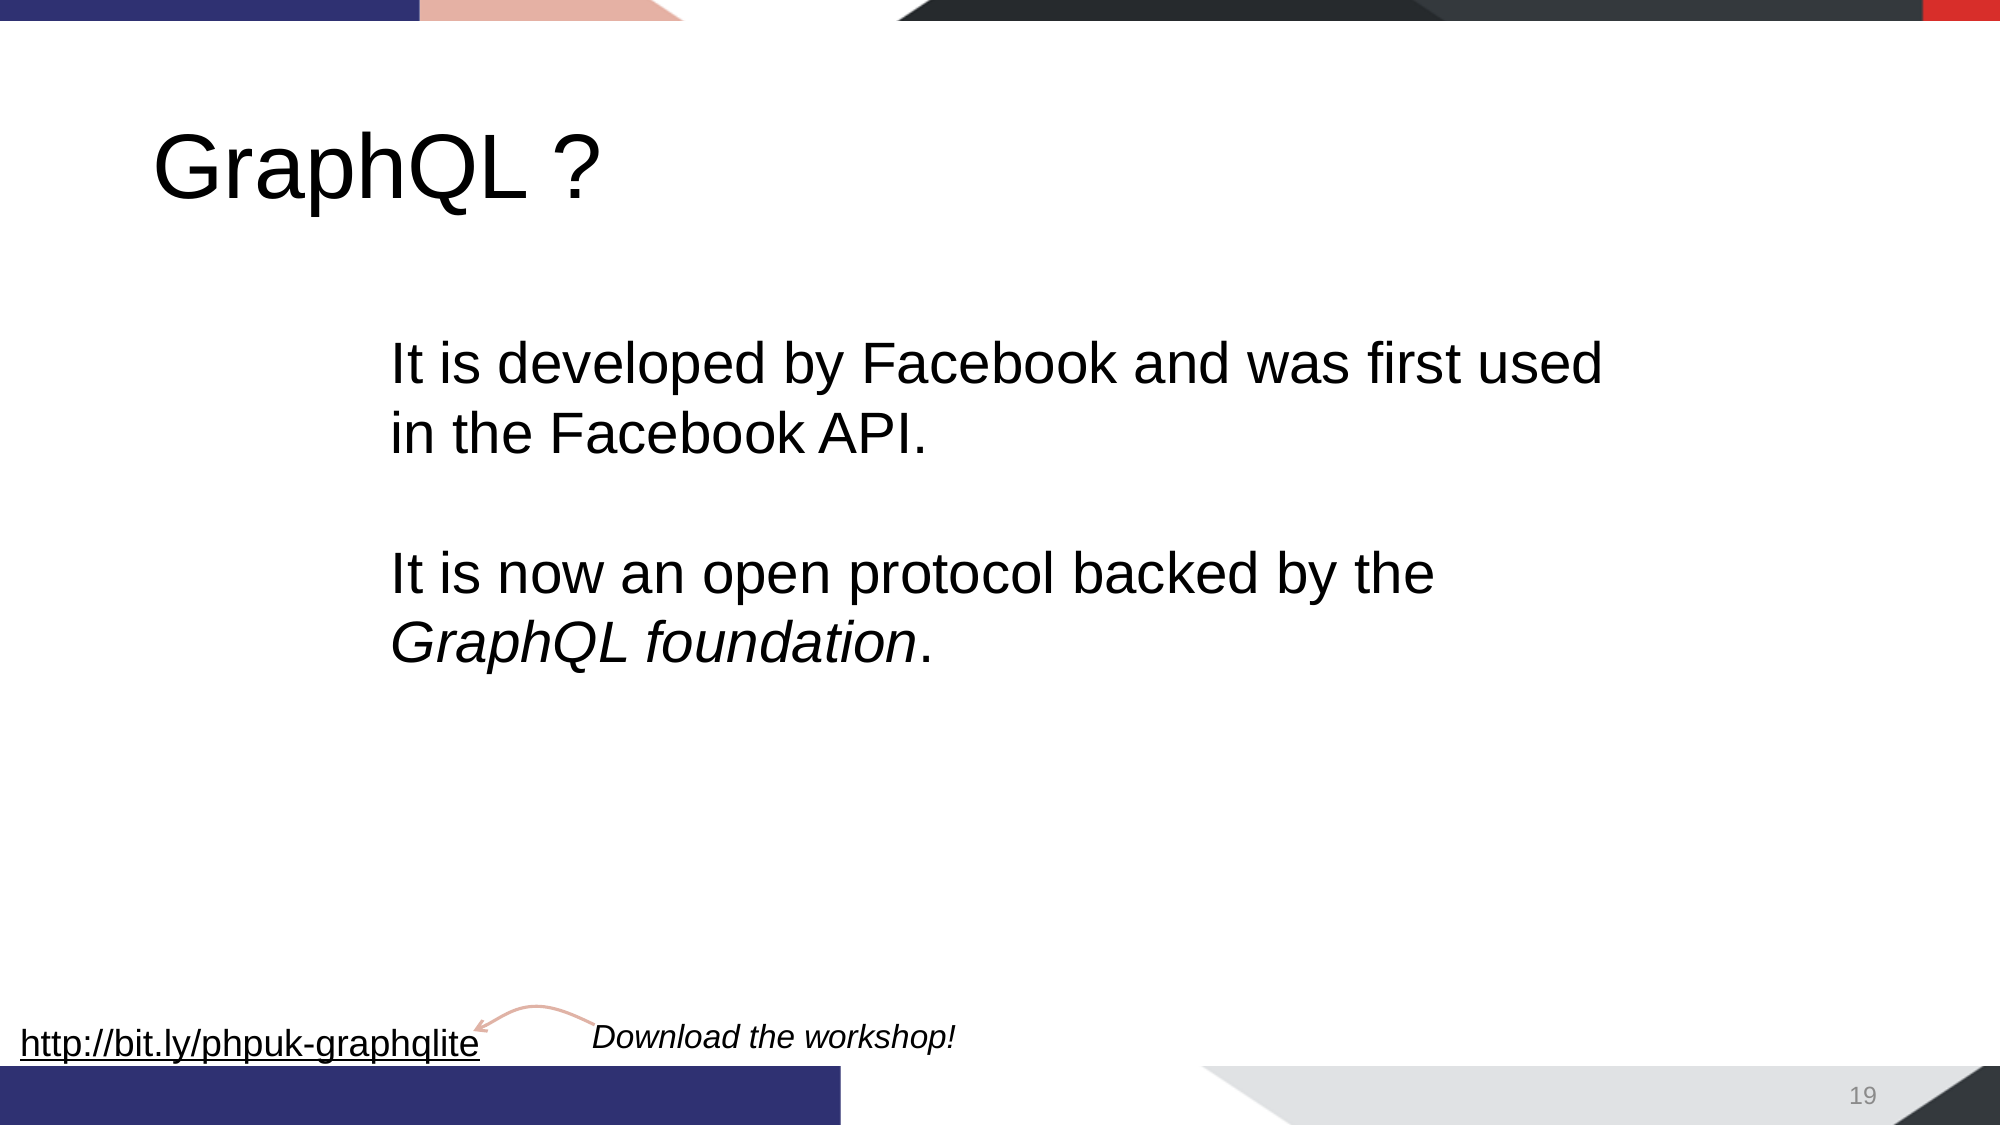

# GraphQL ?
It is developed by Facebook and was first used in the Facebook API.

It is now an open protocol backed by the GraphQL foundation.

19